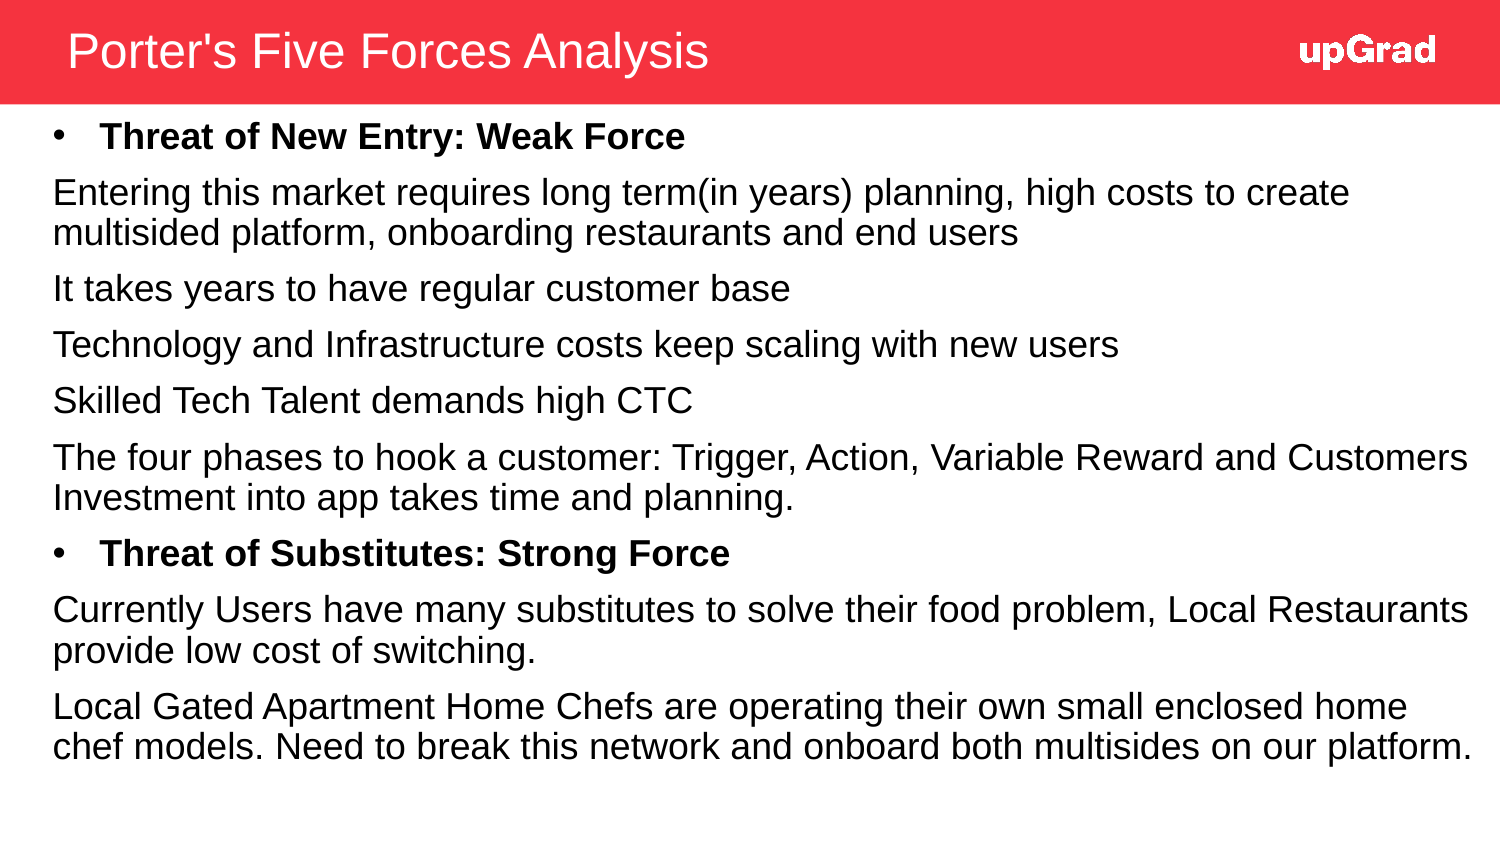

# Porter's Five Forces Analysis
Threat of New Entry: Weak Force
Entering this market requires long term(in years) planning, high costs to create multisided platform, onboarding restaurants and end users
It takes years to have regular customer base
Technology and Infrastructure costs keep scaling with new users
Skilled Tech Talent demands high CTC
The four phases to hook a customer: Trigger, Action, Variable Reward and Customers Investment into app takes time and planning.
Threat of Substitutes: Strong Force
Currently Users have many substitutes to solve their food problem, Local Restaurants provide low cost of switching.
Local Gated Apartment Home Chefs are operating their own small enclosed home chef models. Need to break this network and onboard both multisides on our platform.